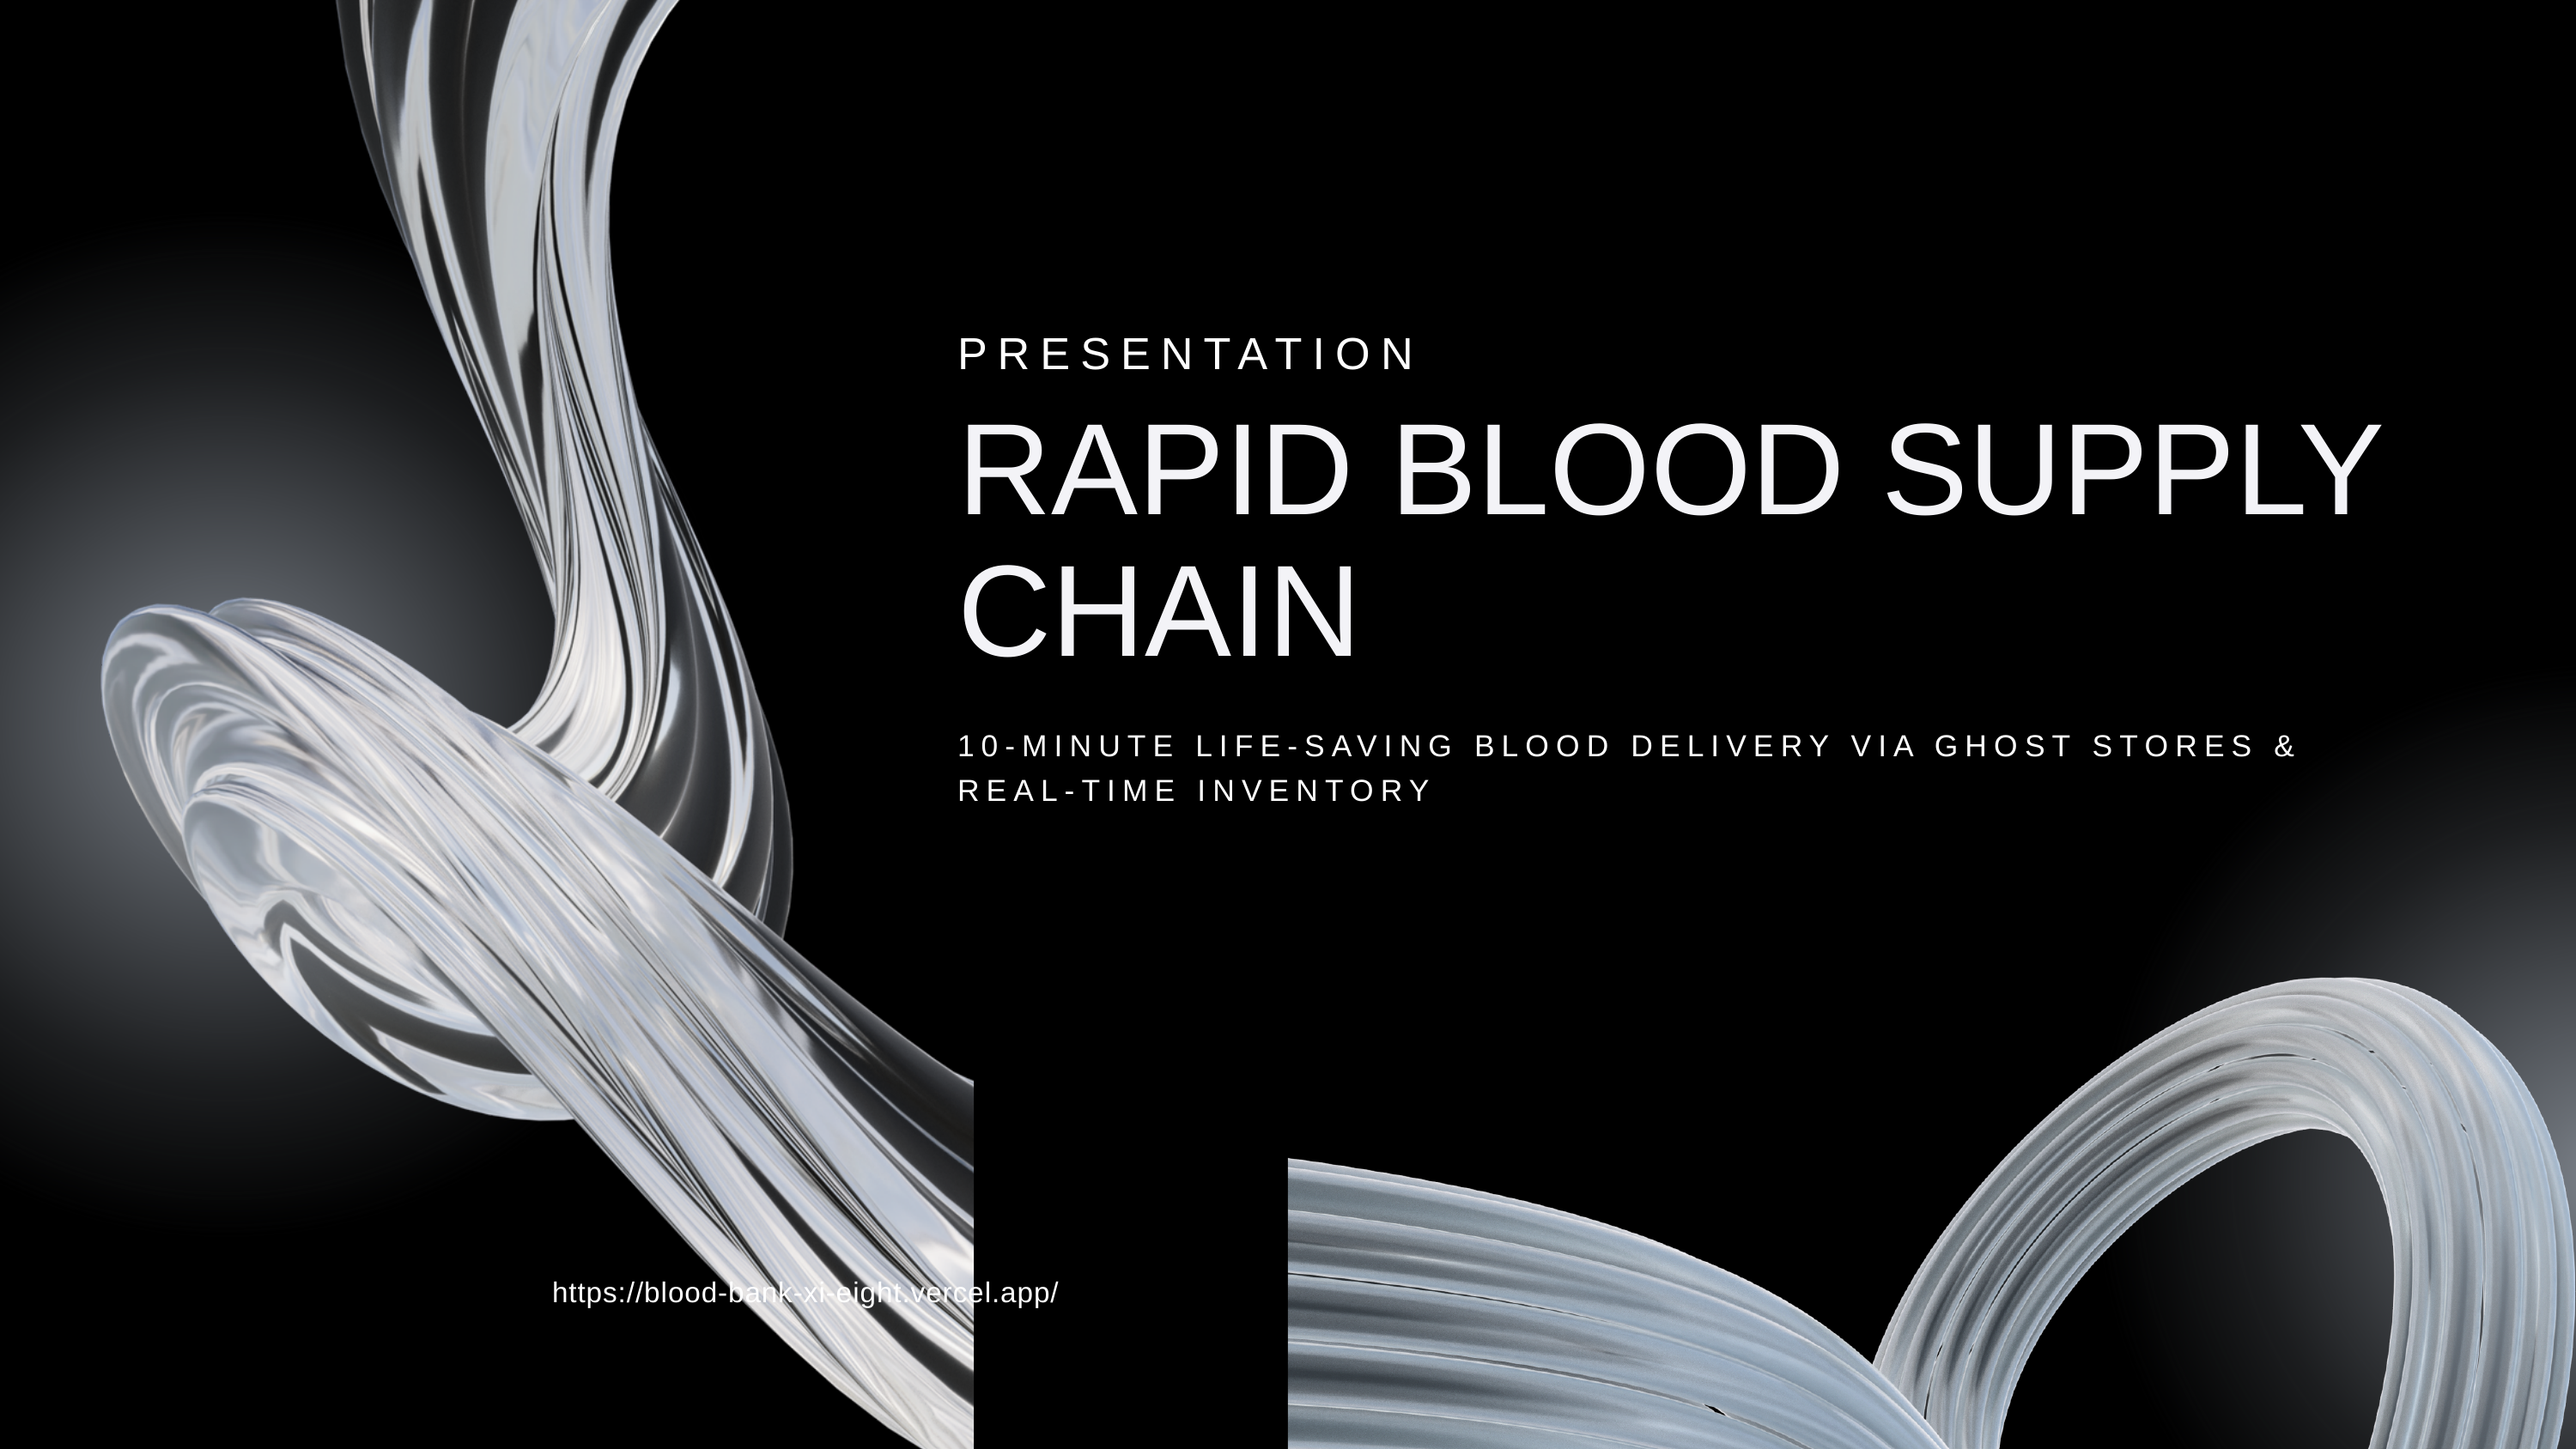

PRESENTATION
RAPID BLOOD SUPPLY CHAIN

10‑MINUTE LIFE‑SAVING BLOOD DELIVERY VIA GHOST STORES & REAL‑TIME INVENTORY

https://blood-bank-xi-eight.vercel.app/